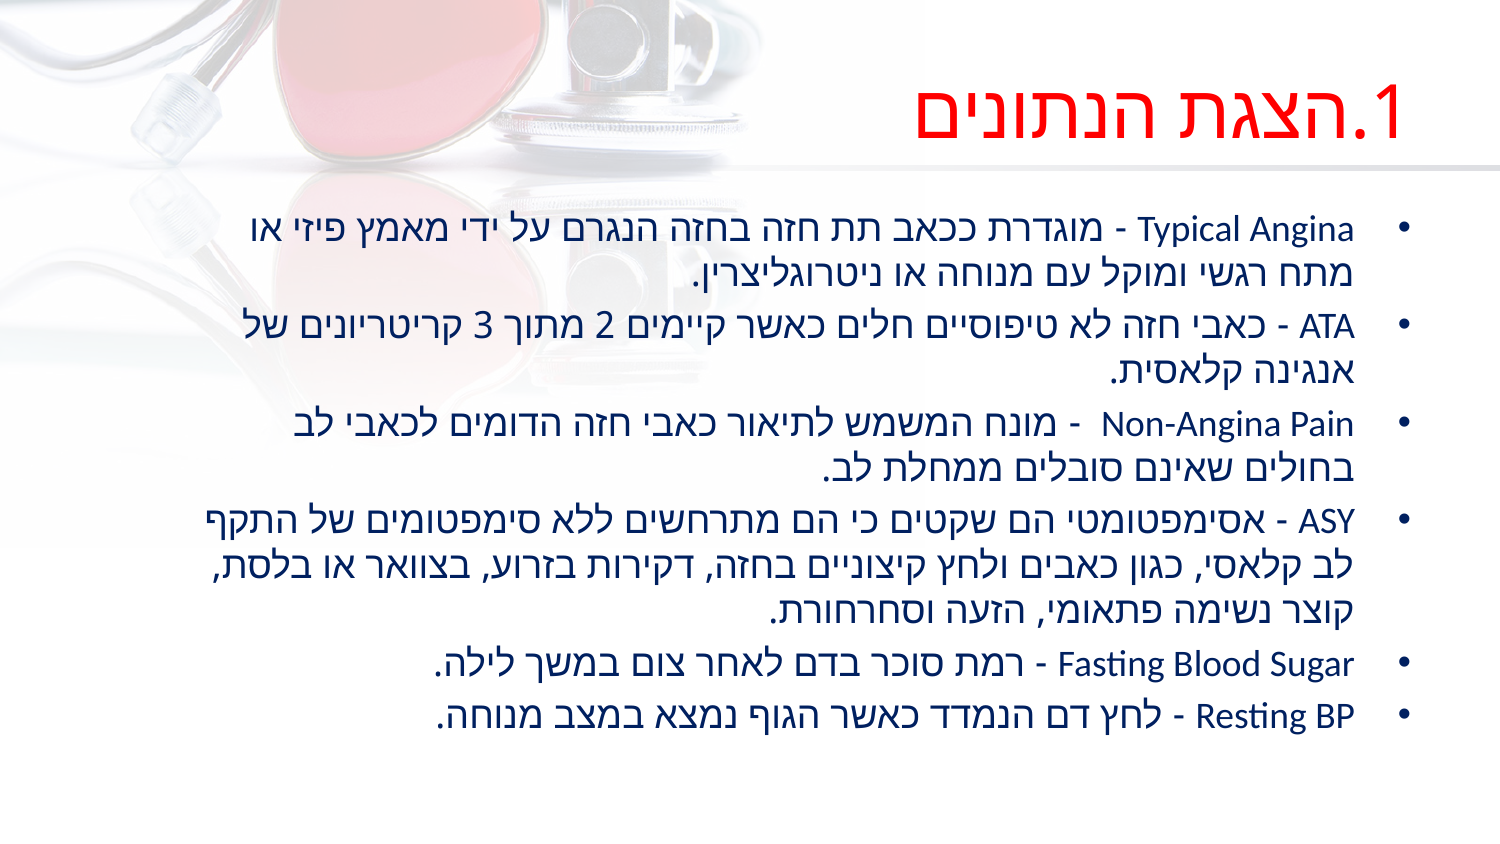

# הצגת הנתונים
Typical Angina - מוגדרת ככאב תת חזה בחזה הנגרם על ידי מאמץ פיזי או מתח רגשי ומוקל עם מנוחה או ניטרוגליצרין.
ATA - כאבי חזה לא טיפוסיים חלים כאשר קיימים 2 מתוך 3 קריטריונים של אנגינה קלאסית.
Non-Angina Pain  - מונח המשמש לתיאור כאבי חזה הדומים לכאבי לב בחולים שאינם סובלים ממחלת לב.
ASY - אסימפטומטי הם שקטים כי הם מתרחשים ללא סימפטומים של התקף לב קלאסי, כגון כאבים ולחץ קיצוניים בחזה, דקירות בזרוע, בצוואר או בלסת, קוצר נשימה פתאומי, הזעה וסחרחורת.
Fasting Blood Sugar - רמת סוכר בדם לאחר צום במשך לילה.
Resting BP - לחץ דם הנמדד כאשר הגוף נמצא במצב מנוחה.